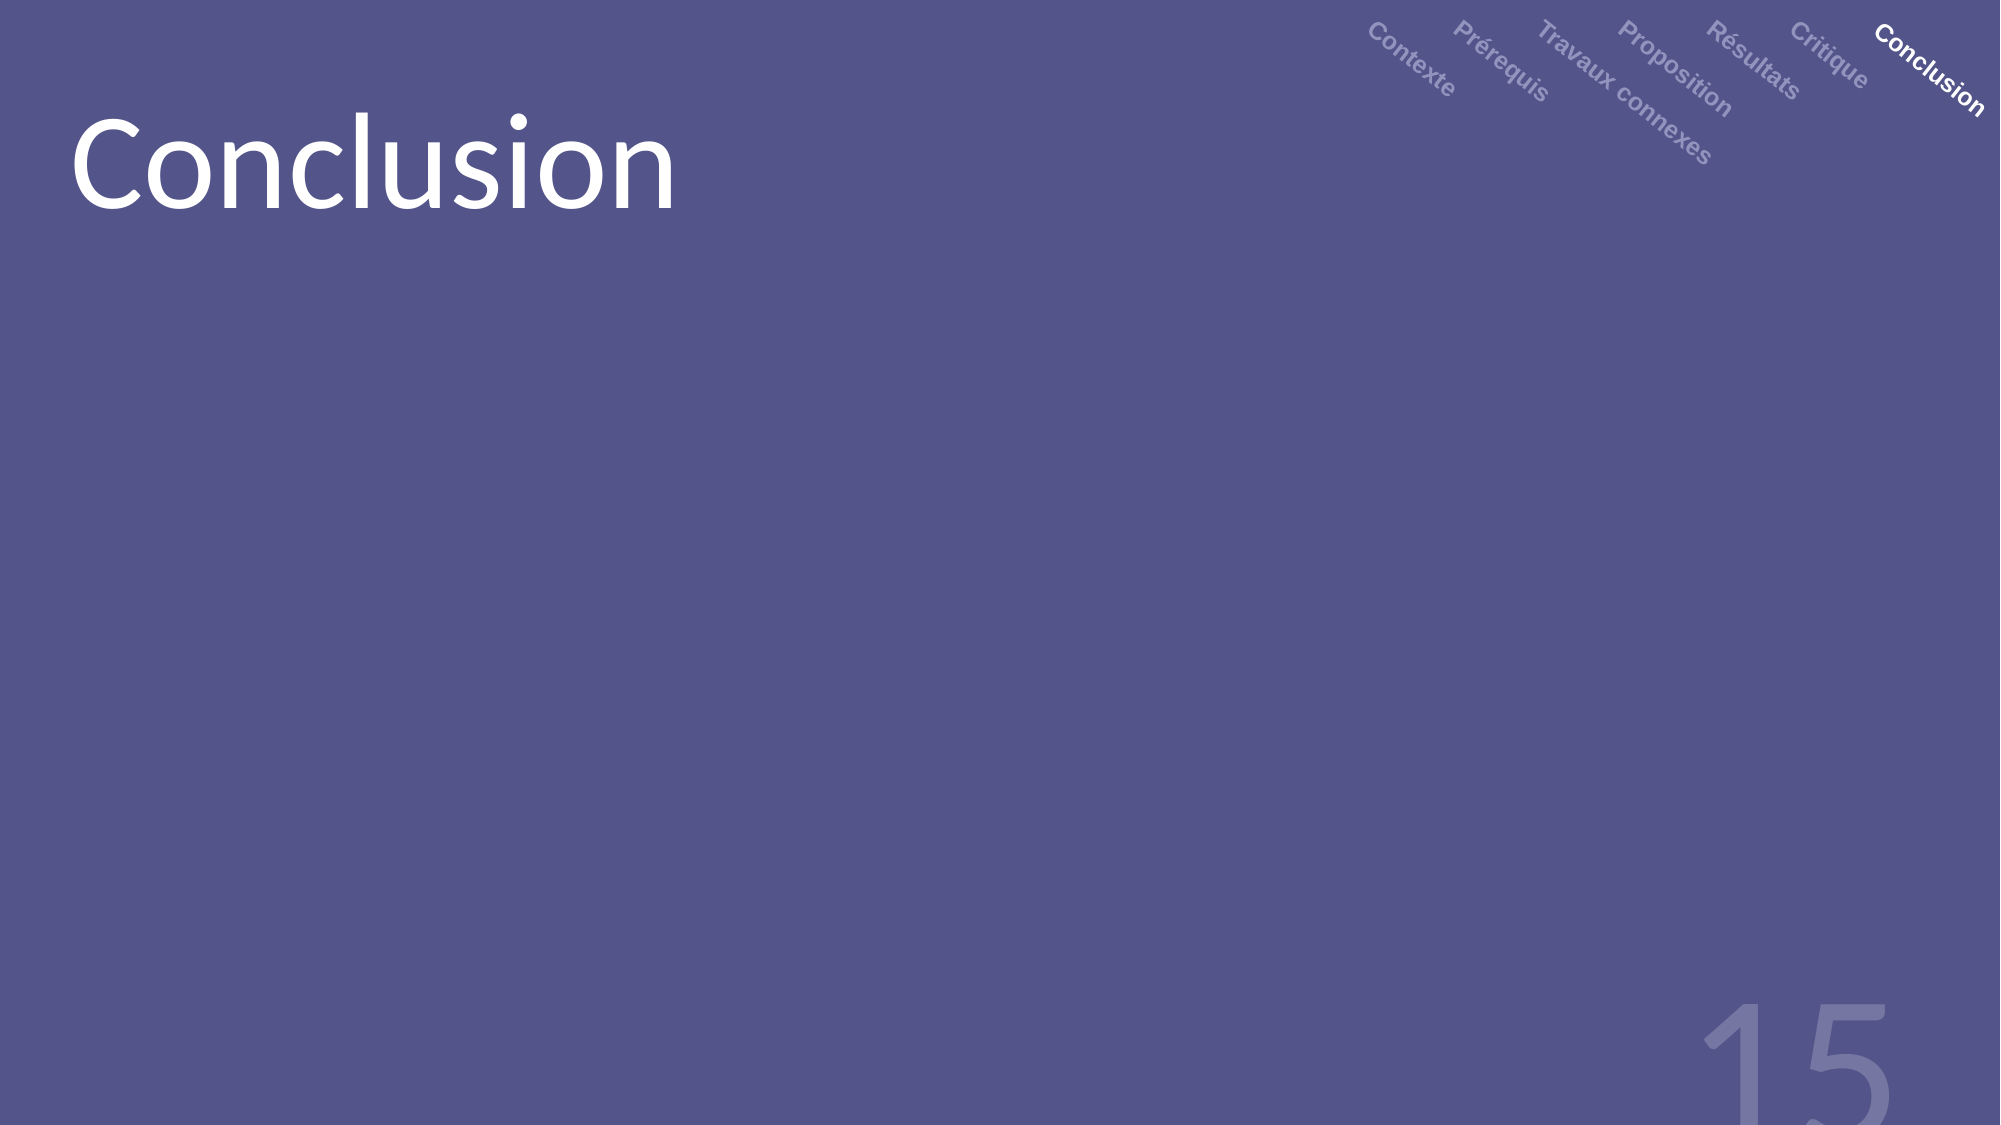

Contexte
Prérequis
Proposition
Résultats
Critique
Conclusion
Conclusion
Travaux connexes
15